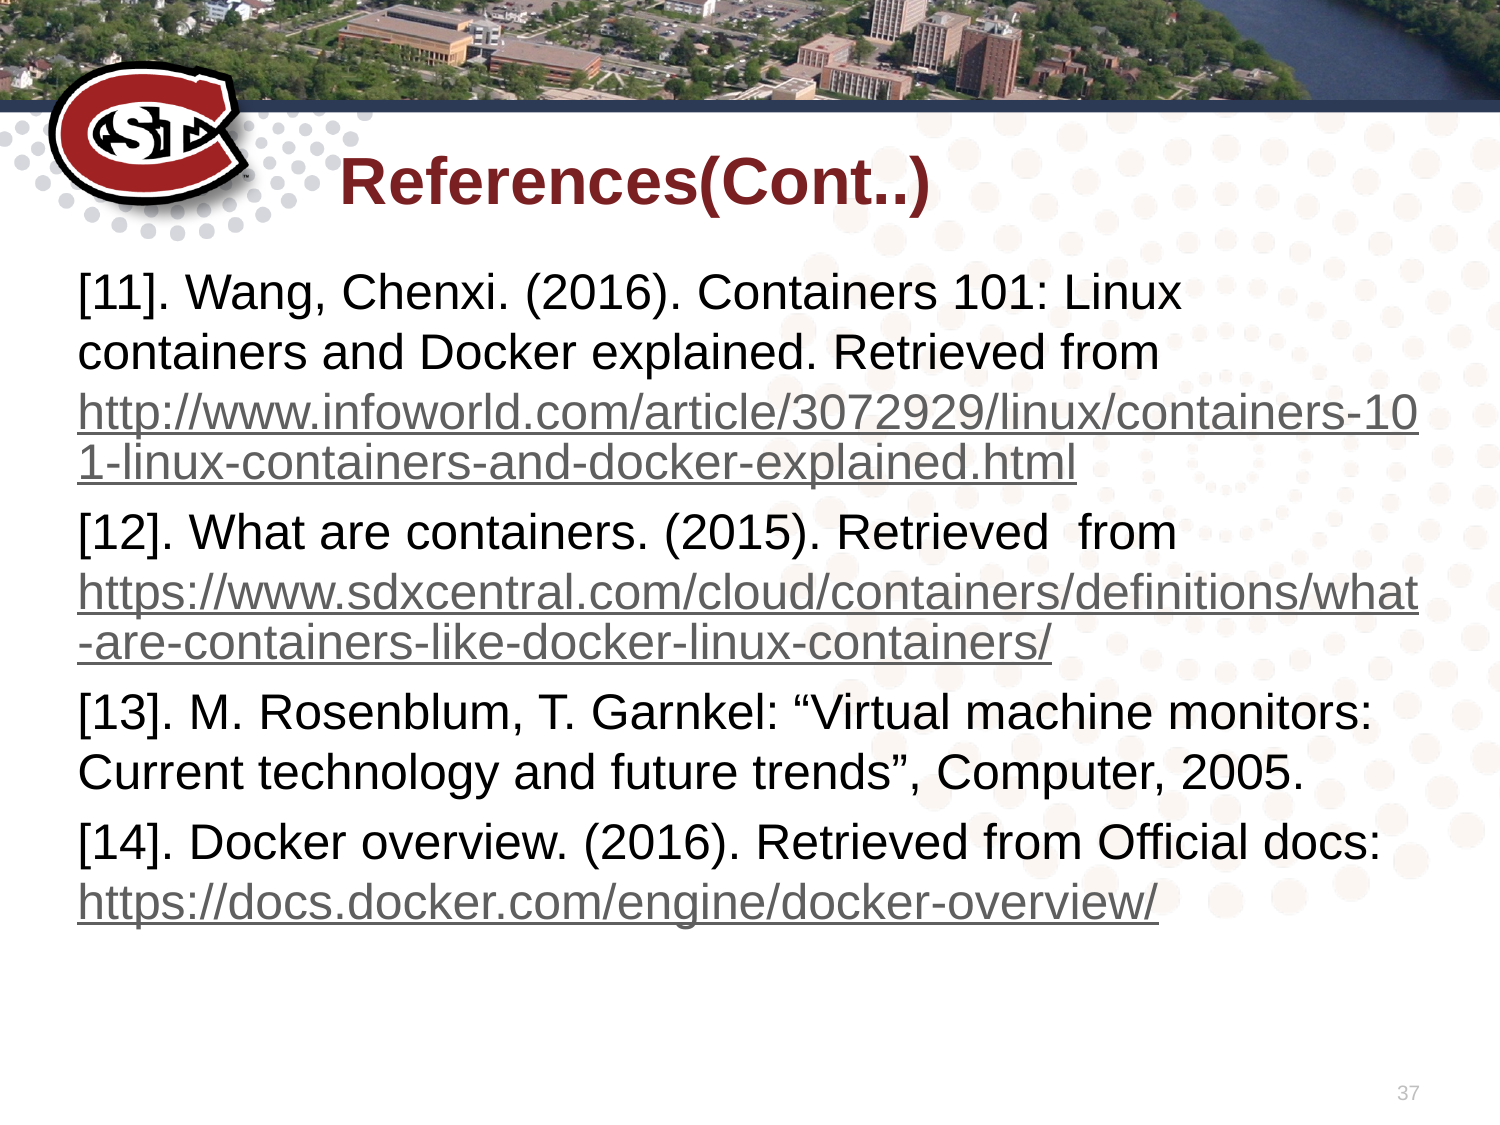

# References(Cont..)
[11]. Wang, Chenxi. (2016). Containers 101: Linux containers and Docker explained. Retrieved from http://www.infoworld.com/article/3072929/linux/containers-101-linux-containers-and-docker-explained.html
[12]. What are containers. (2015). Retrieved  from https://www.sdxcentral.com/cloud/containers/definitions/what-are-containers-like-docker-linux-containers/
[13]. M. Rosenblum, T. Garnkel: “Virtual machine monitors: Current technology and future trends”, Computer, 2005.
[14]. Docker overview. (2016). Retrieved from Official docs: https://docs.docker.com/engine/docker-overview/

37